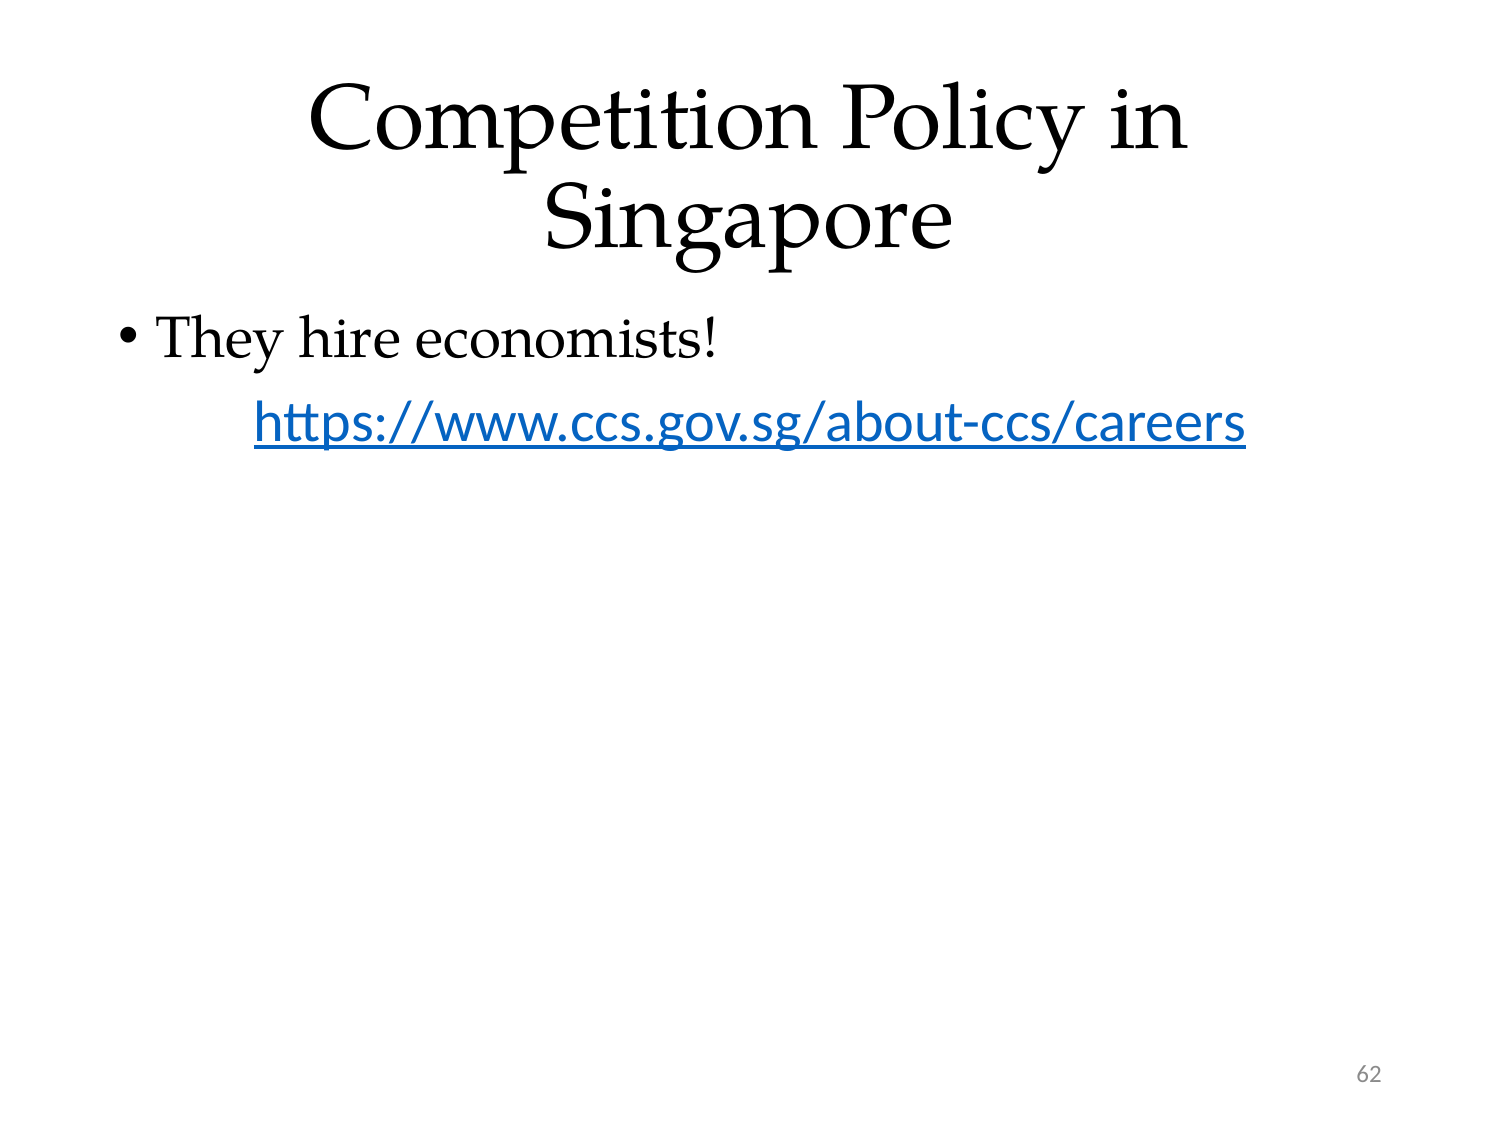

# Competition Policy in Singapore
They hire economists!
https://www.ccs.gov.sg/about-ccs/careers

62